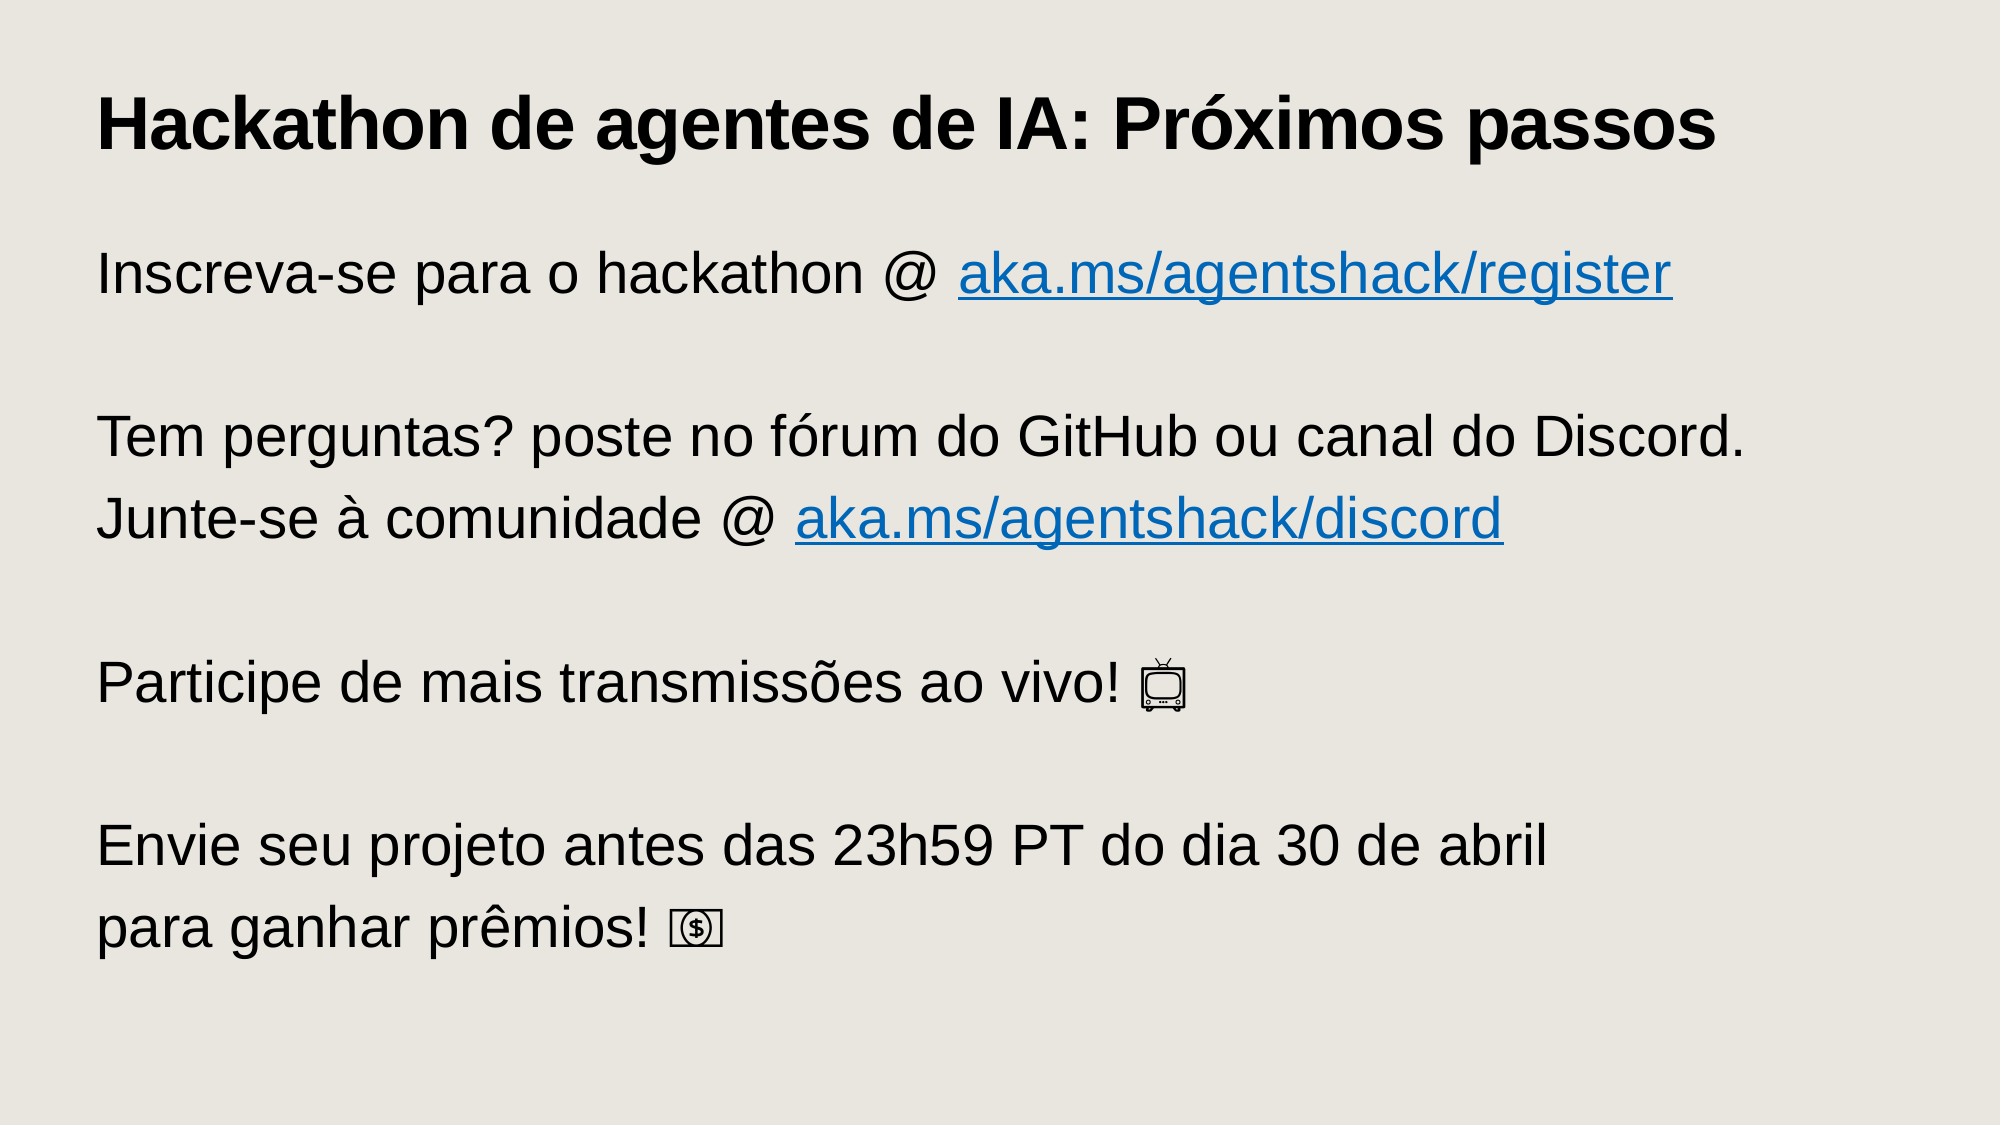

# Hackathon de agentes de IA: Próximos passos
Inscreva-se para o hackathon @ aka.ms/agentshack/register

Tem perguntas? poste no fórum do GitHub ou canal do Discord.
Junte-se à comunidade @ aka.ms/agentshack/discord

Participe de mais transmissões ao vivo! 📺

Envie seu projeto antes das 23h59 PT do dia 30 de abril
para ganhar prêmios! 💵